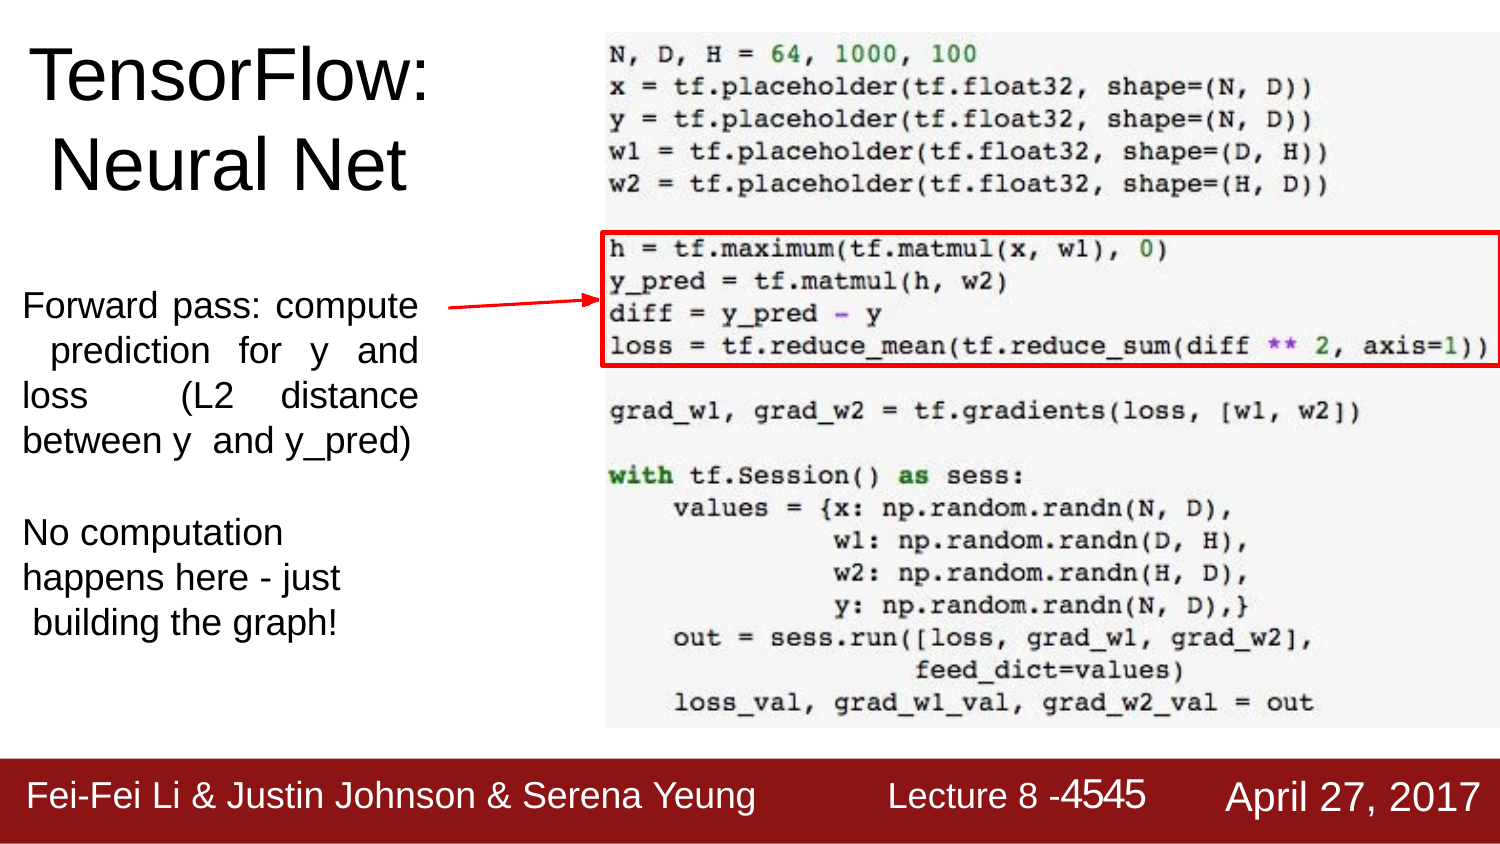

# TensorFlow:  Neural Net

Forward pass: compute  prediction for y and loss  (L2 distance between y  and y_pred)

No computation
happens here - just  building the graph!

Lecture 8 -4545
April 27, 2017
Fei-Fei Li & Justin Johnson & Serena Yeung